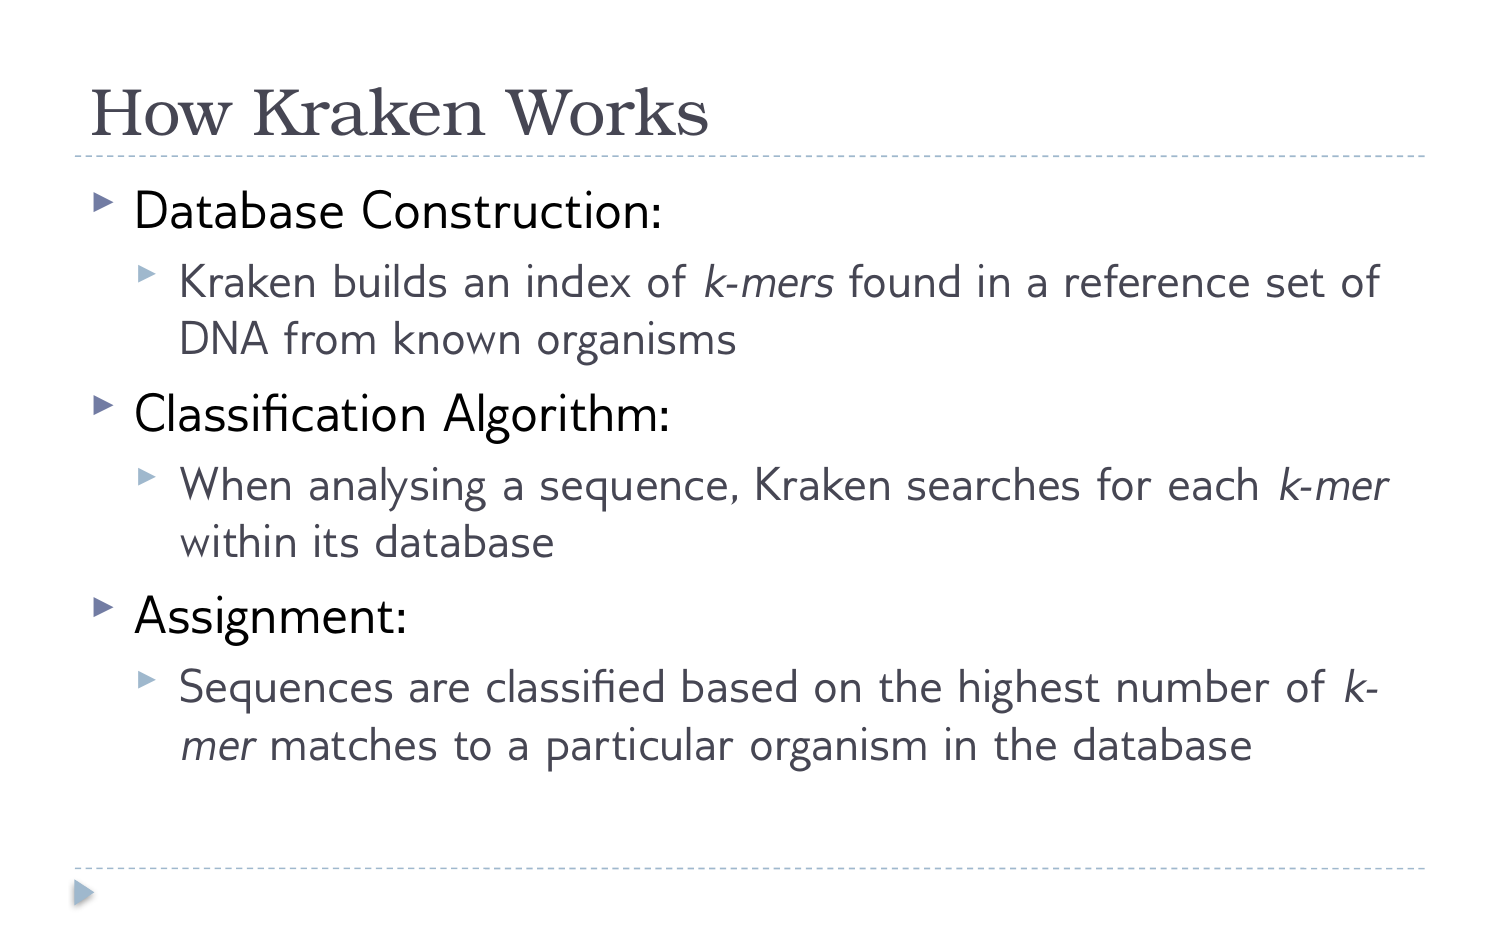

# How Kraken Works
Database Construction:
Kraken builds an index of k-mers found in a reference set of DNA from known organisms
Classification Algorithm:
When analysing a sequence, Kraken searches for each k-mer within its database
Assignment:
Sequences are classified based on the highest number of k-mer matches to a particular organism in the database